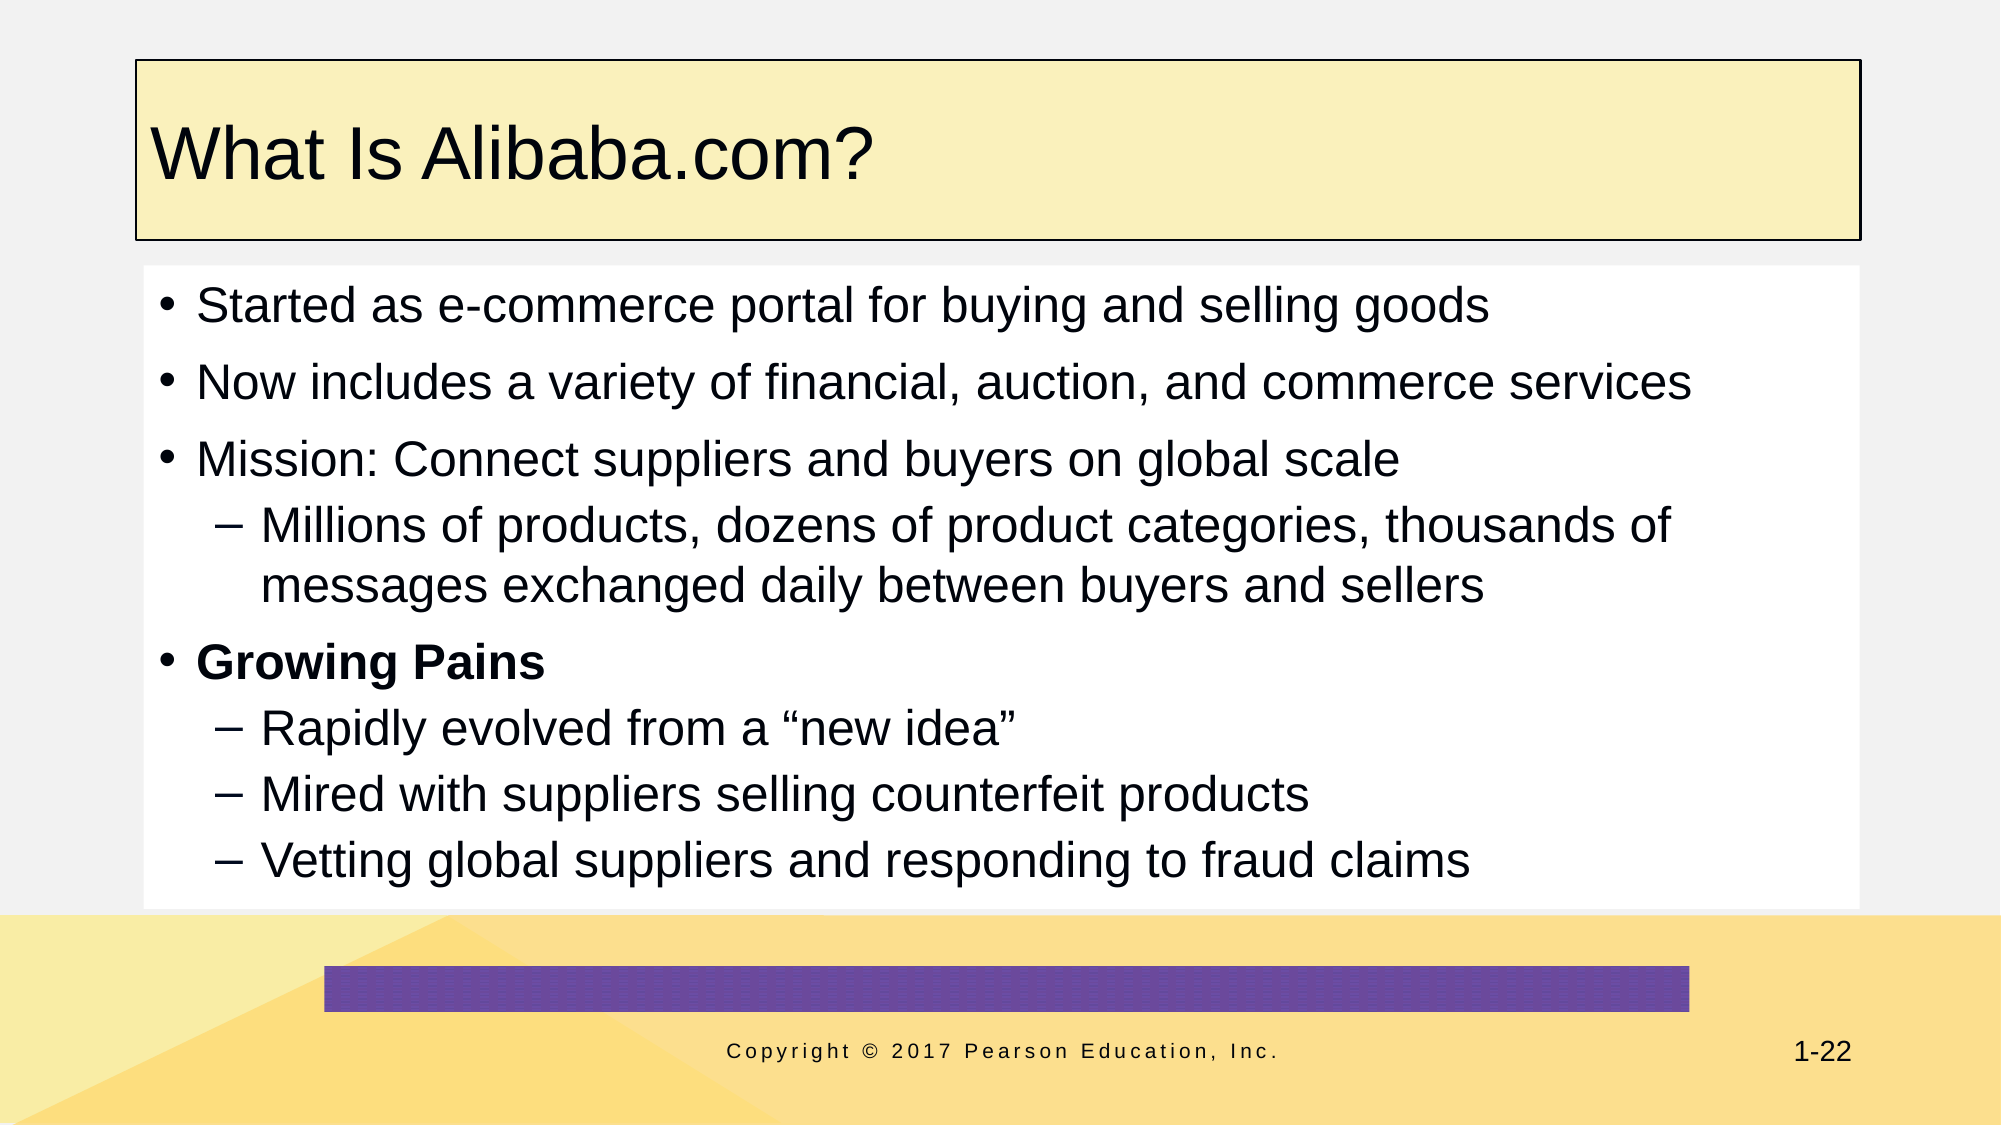

# What Is Alibaba.com?
Started as e-commerce portal for buying and selling goods
Now includes a variety of financial, auction, and commerce services
Mission: Connect suppliers and buyers on global scale
Millions of products, dozens of product categories, thousands of messages exchanged daily between buyers and sellers
Growing Pains
Rapidly evolved from a “new idea”
Mired with suppliers selling counterfeit products
Vetting global suppliers and responding to fraud claims
Copyright © 2017 Pearson Education, Inc.